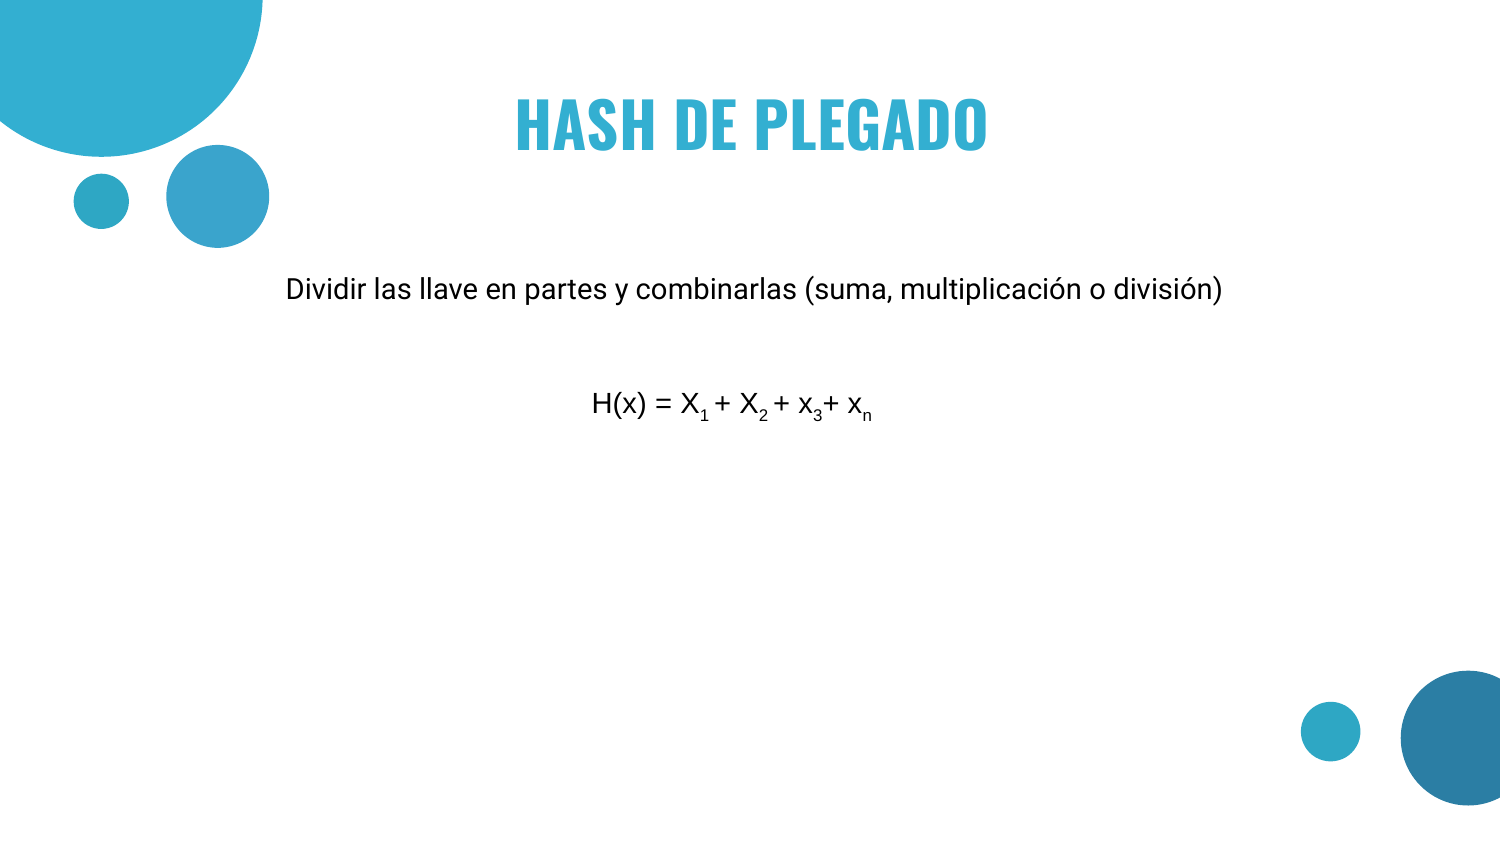

# HASH DE PLEGADO
Dividir las llave en partes y combinarlas (suma, multiplicación o división)
H(x) = X1 + X2 + x3+ xn